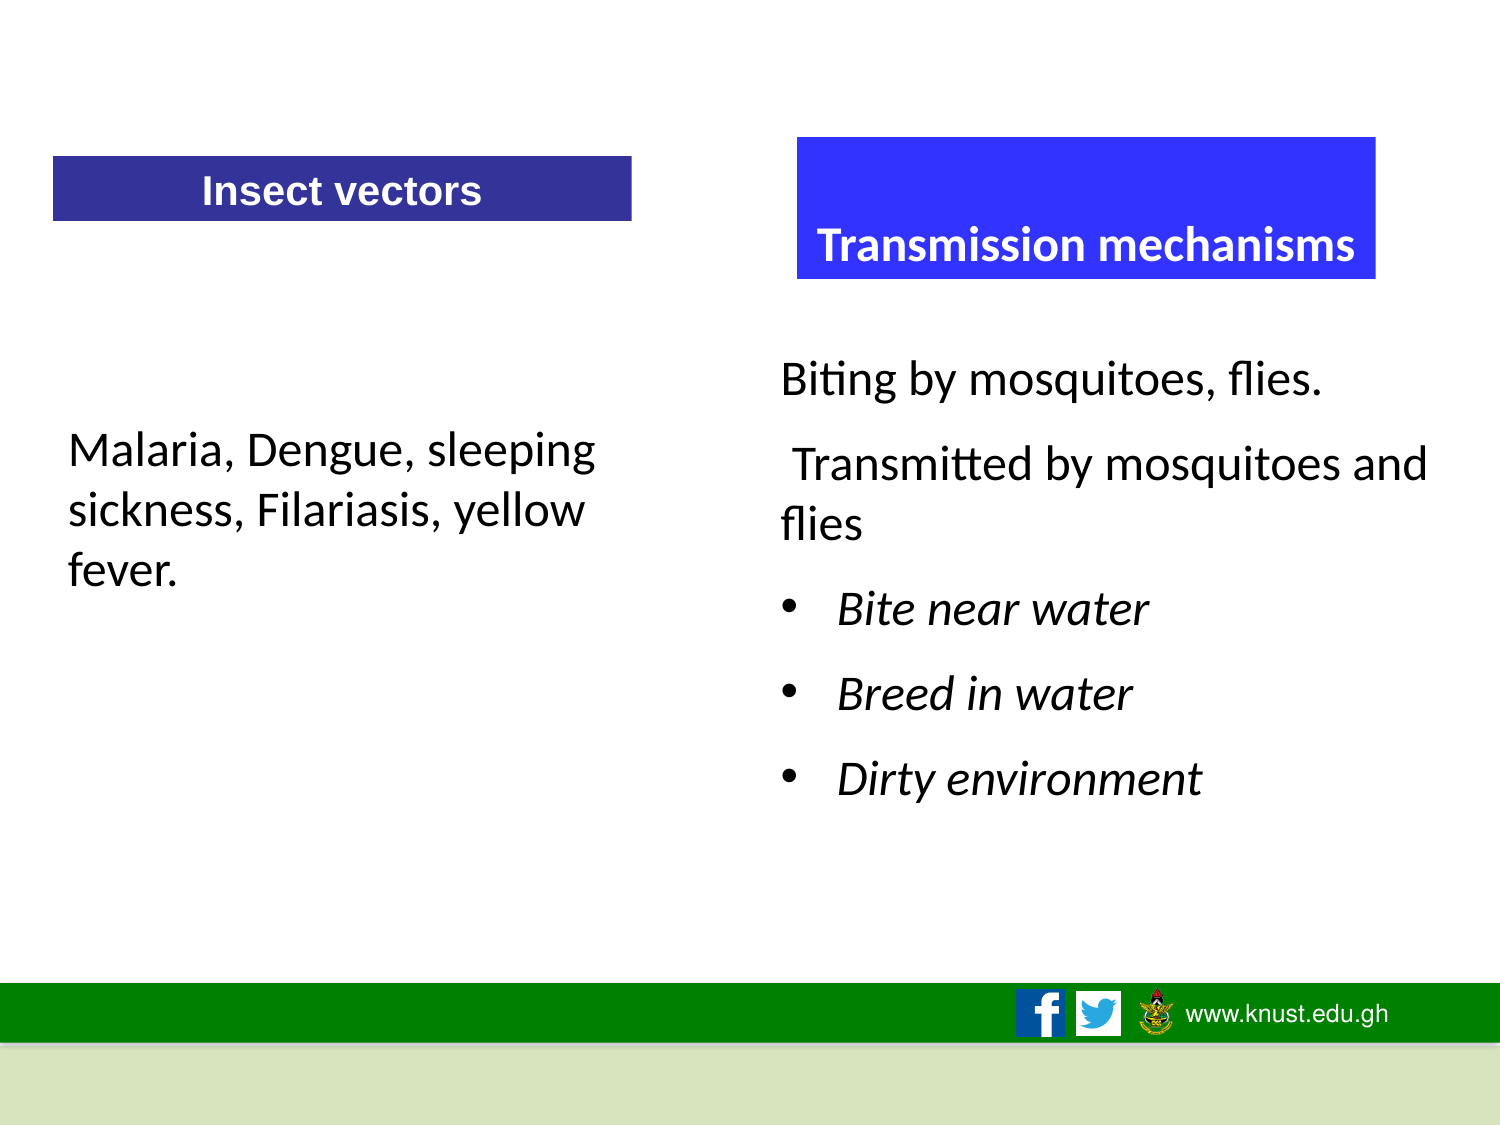

Transmission mechanisms
Insect vectors
Biting by mosquitoes, flies.
 Transmitted by mosquitoes and flies
Bite near water
Breed in water
Dirty environment
Malaria, Dengue, sleeping sickness, Filariasis, yellow fever.
2019/2020